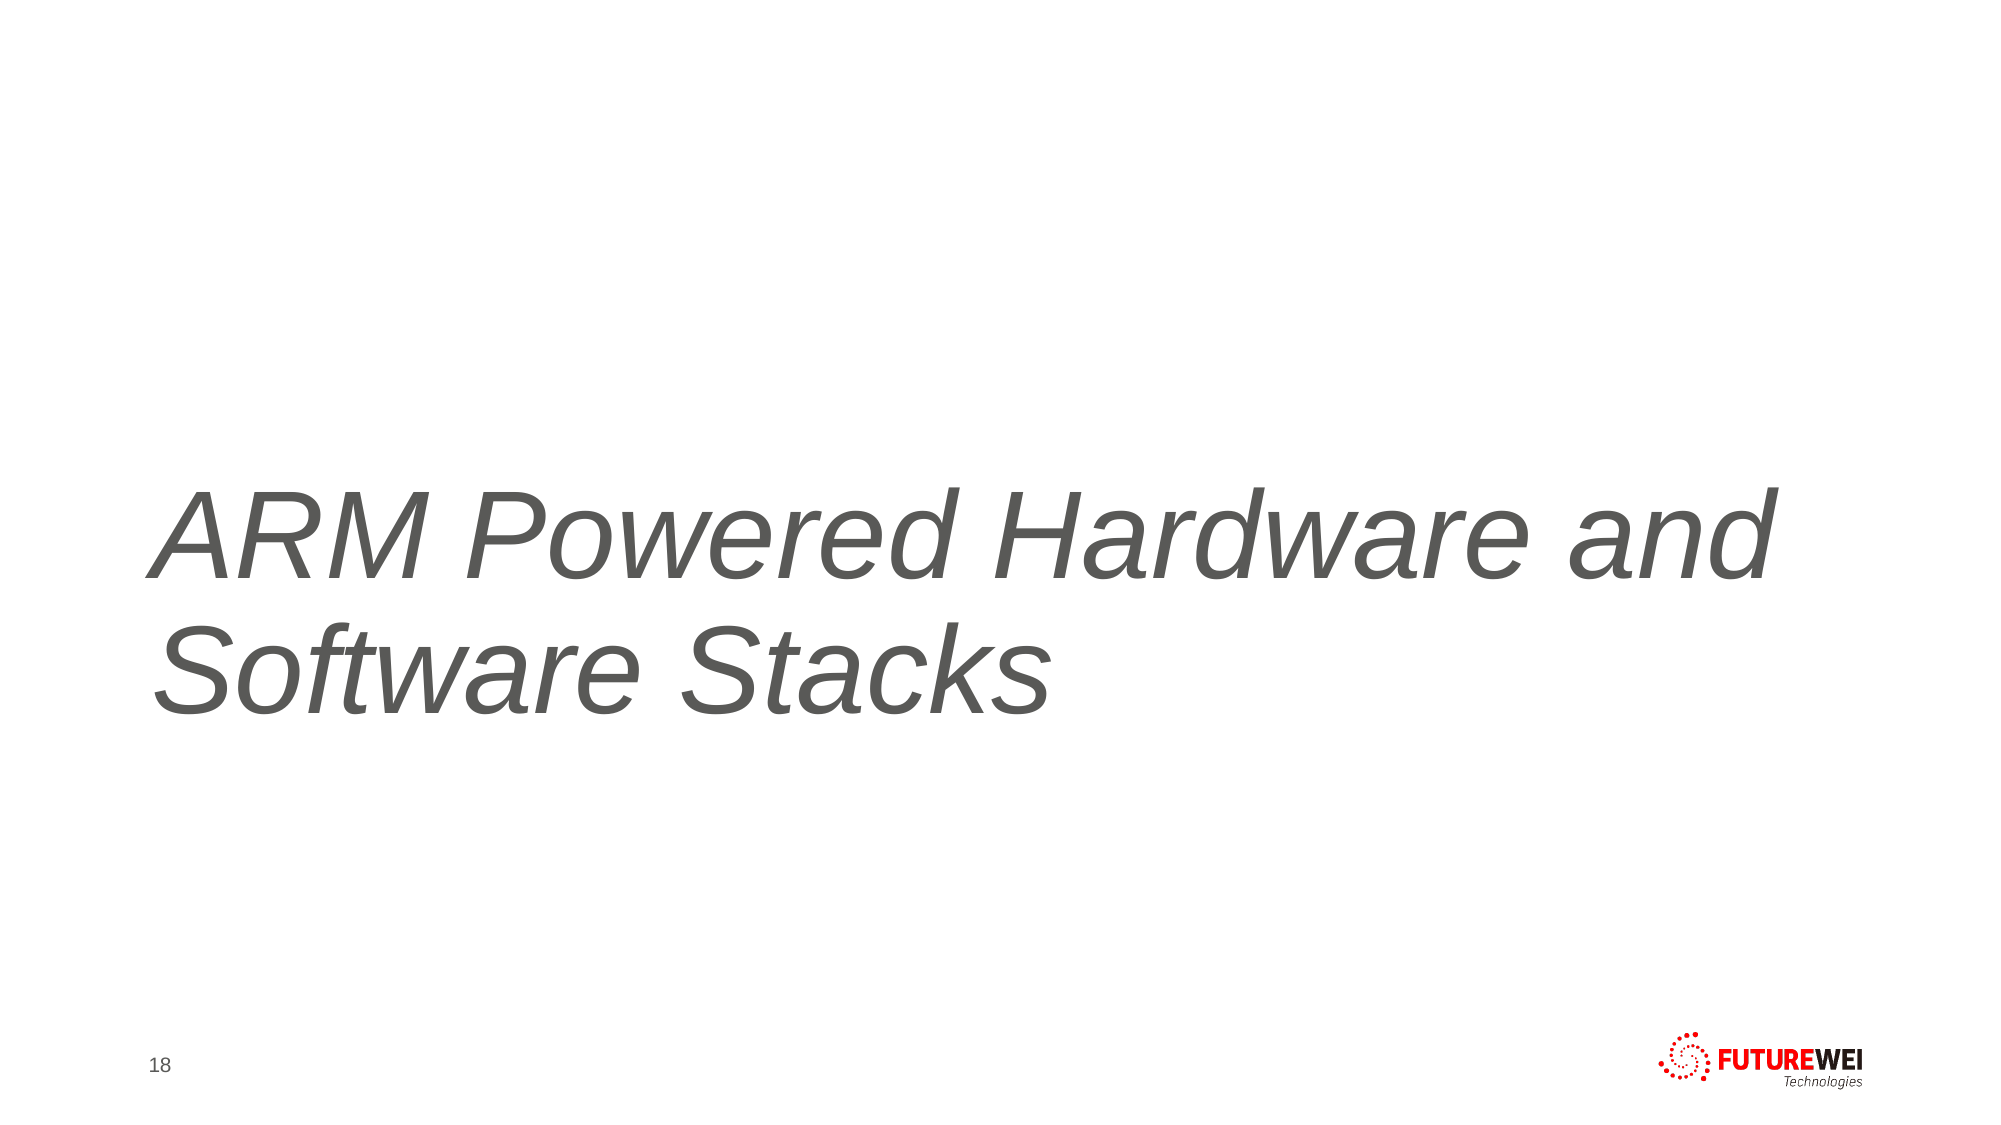

# ARM Powered Hardware and Software Stacks

18